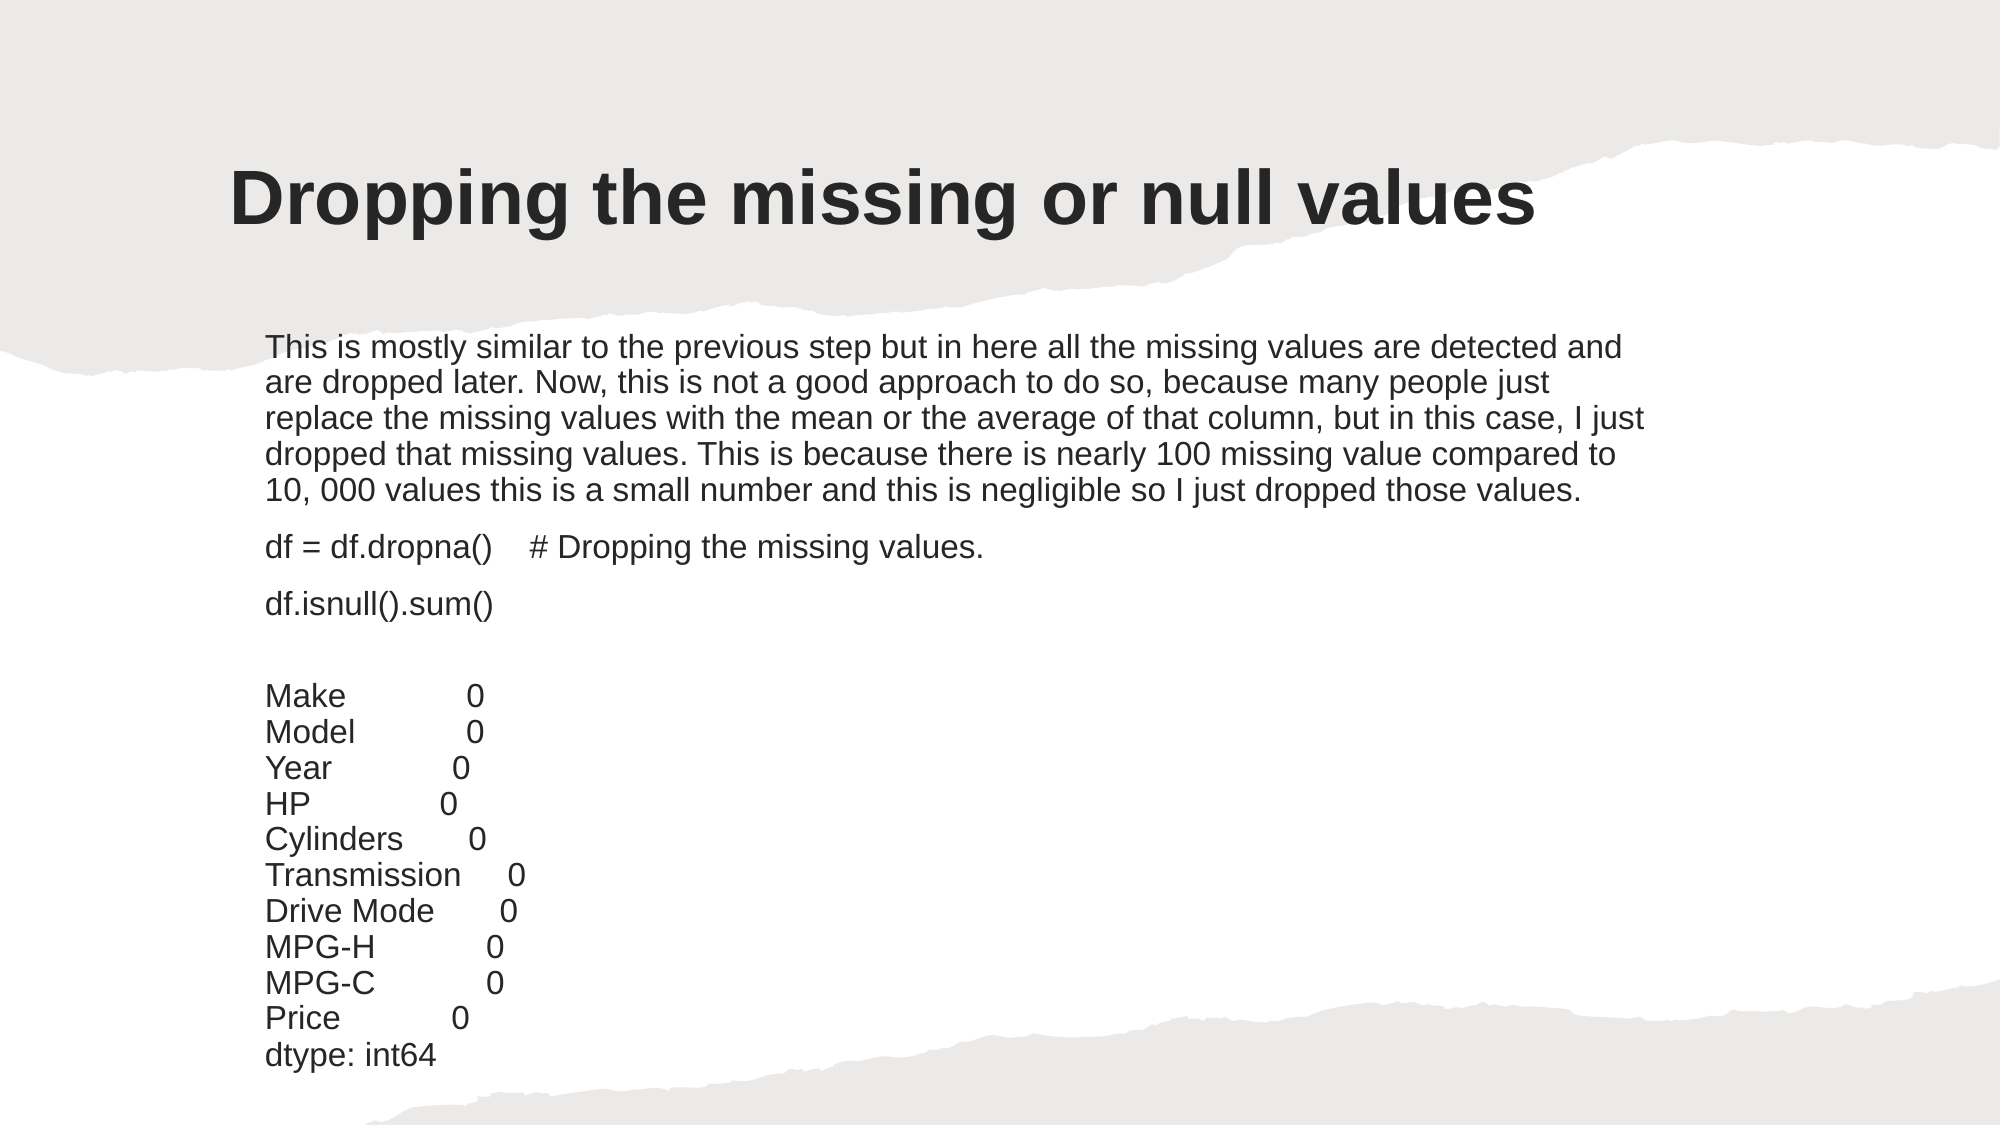

# Dropping the missing or null values
This is mostly similar to the previous step but in here all the missing values are detected and are dropped later. Now, this is not a good approach to do so, because many people just replace the missing values with the mean or the average of that column, but in this case, I just dropped that missing values. This is because there is nearly 100 missing value compared to 10, 000 values this is a small number and this is negligible so I just dropped those values.
df = df.dropna()    # Dropping the missing values.
df.isnull().sum()

Make             0
Model            0
Year             0
HP              0
Cylinders       0
Transmission     0
Drive Mode       0
MPG-H            0
MPG-C            0
Price            0
dtype: int64